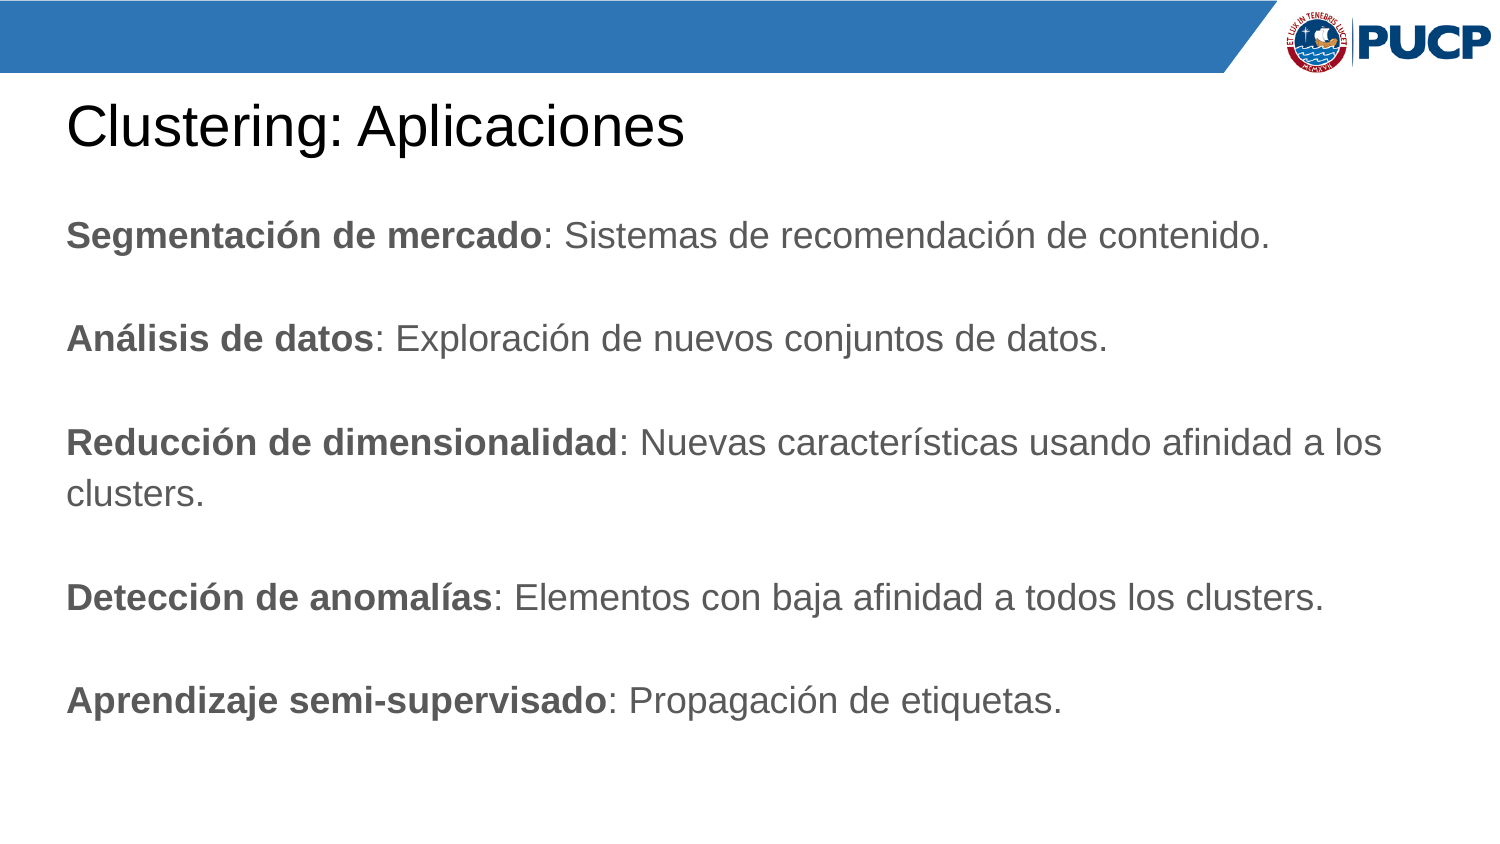

# Clustering: Aplicaciones
Segmentación de mercado: Sistemas de recomendación de contenido.

Análisis de datos: Exploración de nuevos conjuntos de datos.

Reducción de dimensionalidad: Nuevas características usando afinidad a los clusters.

Detección de anomalías: Elementos con baja afinidad a todos los clusters.

Aprendizaje semi-supervisado: Propagación de etiquetas.